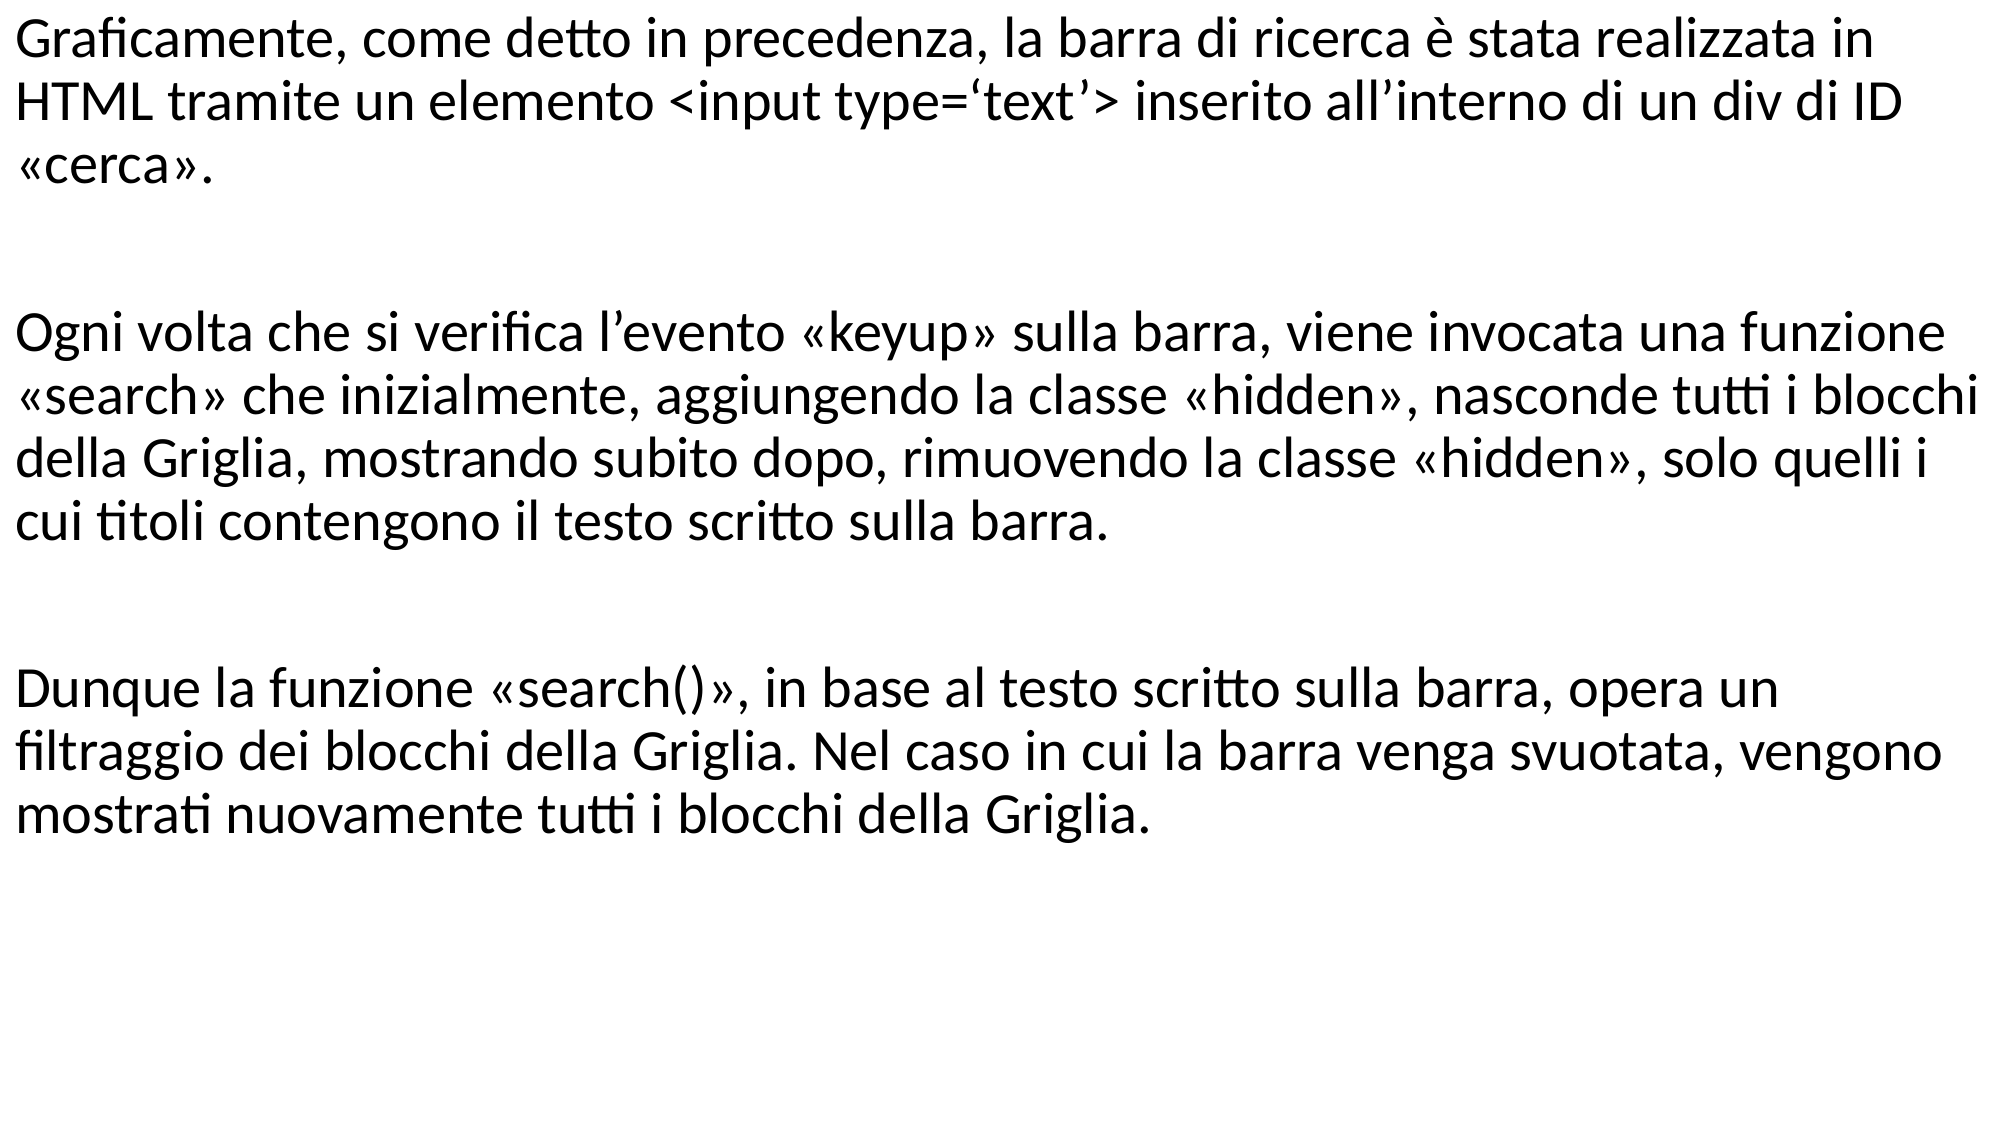

Graficamente, come detto in precedenza, la barra di ricerca è stata realizzata in HTML tramite un elemento <input type=‘text’> inserito all’interno di un div di ID «cerca».

Ogni volta che si verifica l’evento «keyup» sulla barra, viene invocata una funzione «search» che inizialmente, aggiungendo la classe «hidden», nasconde tutti i blocchi della Griglia, mostrando subito dopo, rimuovendo la classe «hidden», solo quelli i cui titoli contengono il testo scritto sulla barra.

Dunque la funzione «search()», in base al testo scritto sulla barra, opera un filtraggio dei blocchi della Griglia. Nel caso in cui la barra venga svuotata, vengono mostrati nuovamente tutti i blocchi della Griglia.